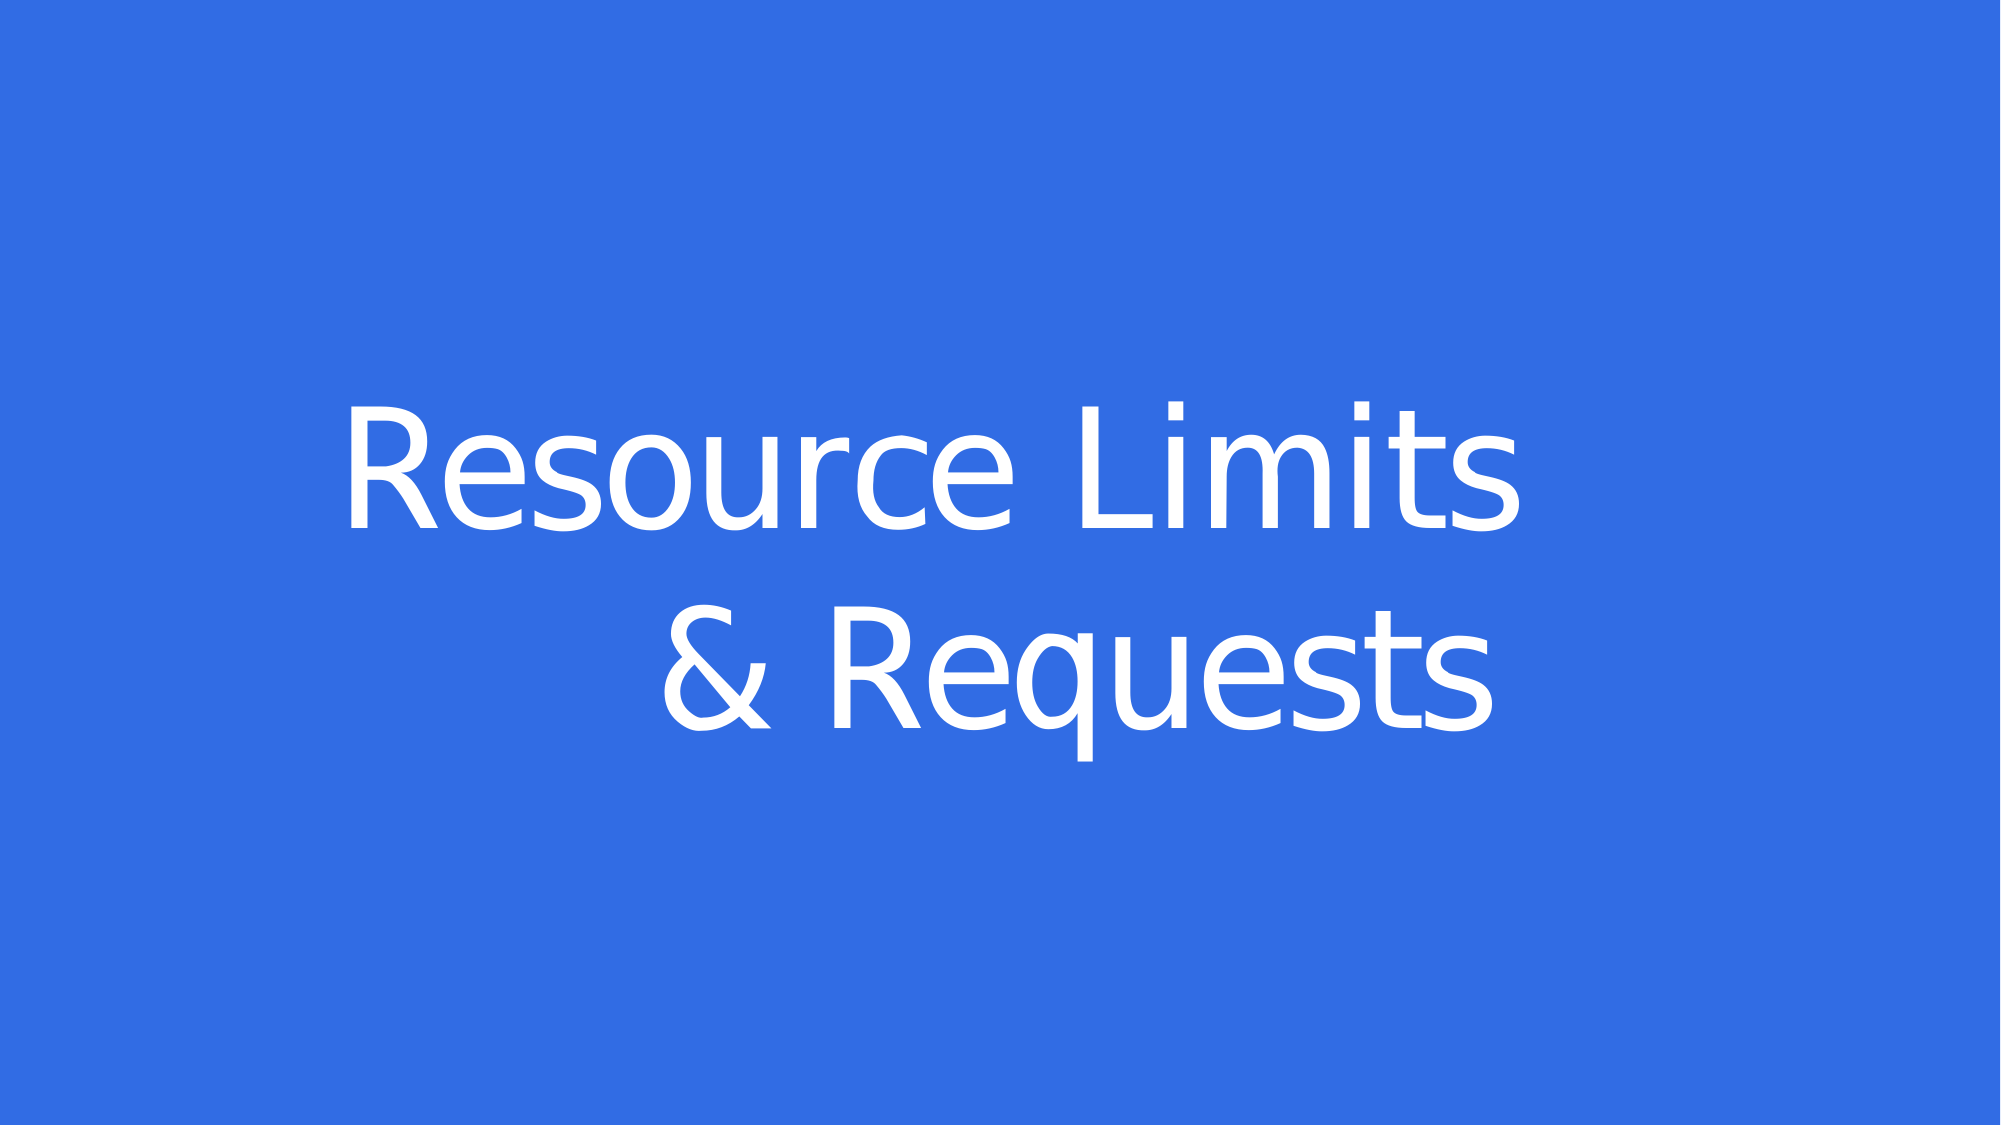

# Resource Limits & Requests
Copyright © Thinknyx Technologies LLP